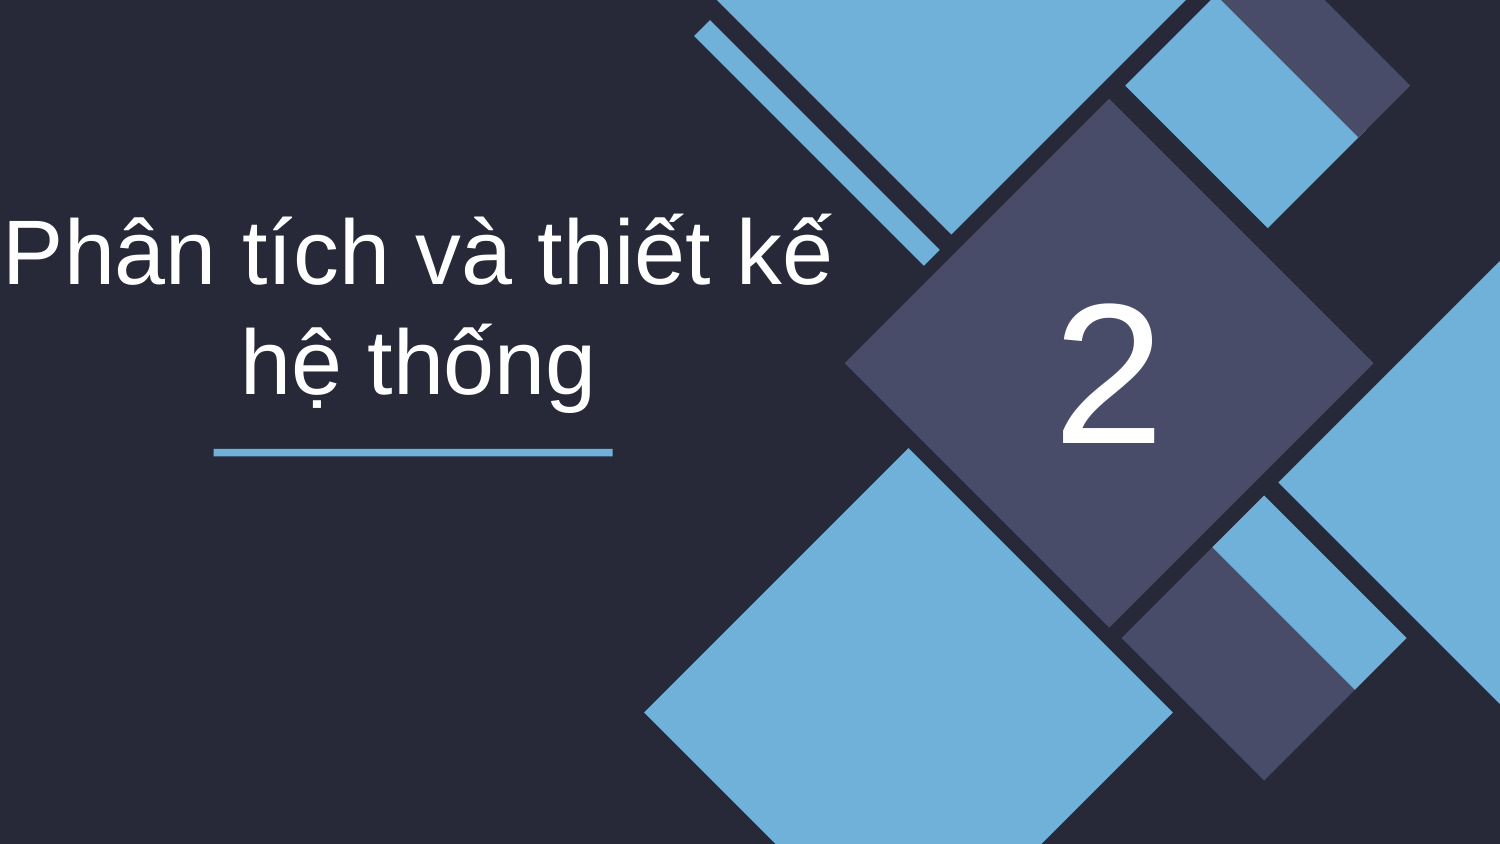

Phân tích và thiết kế hệ thống

# 2